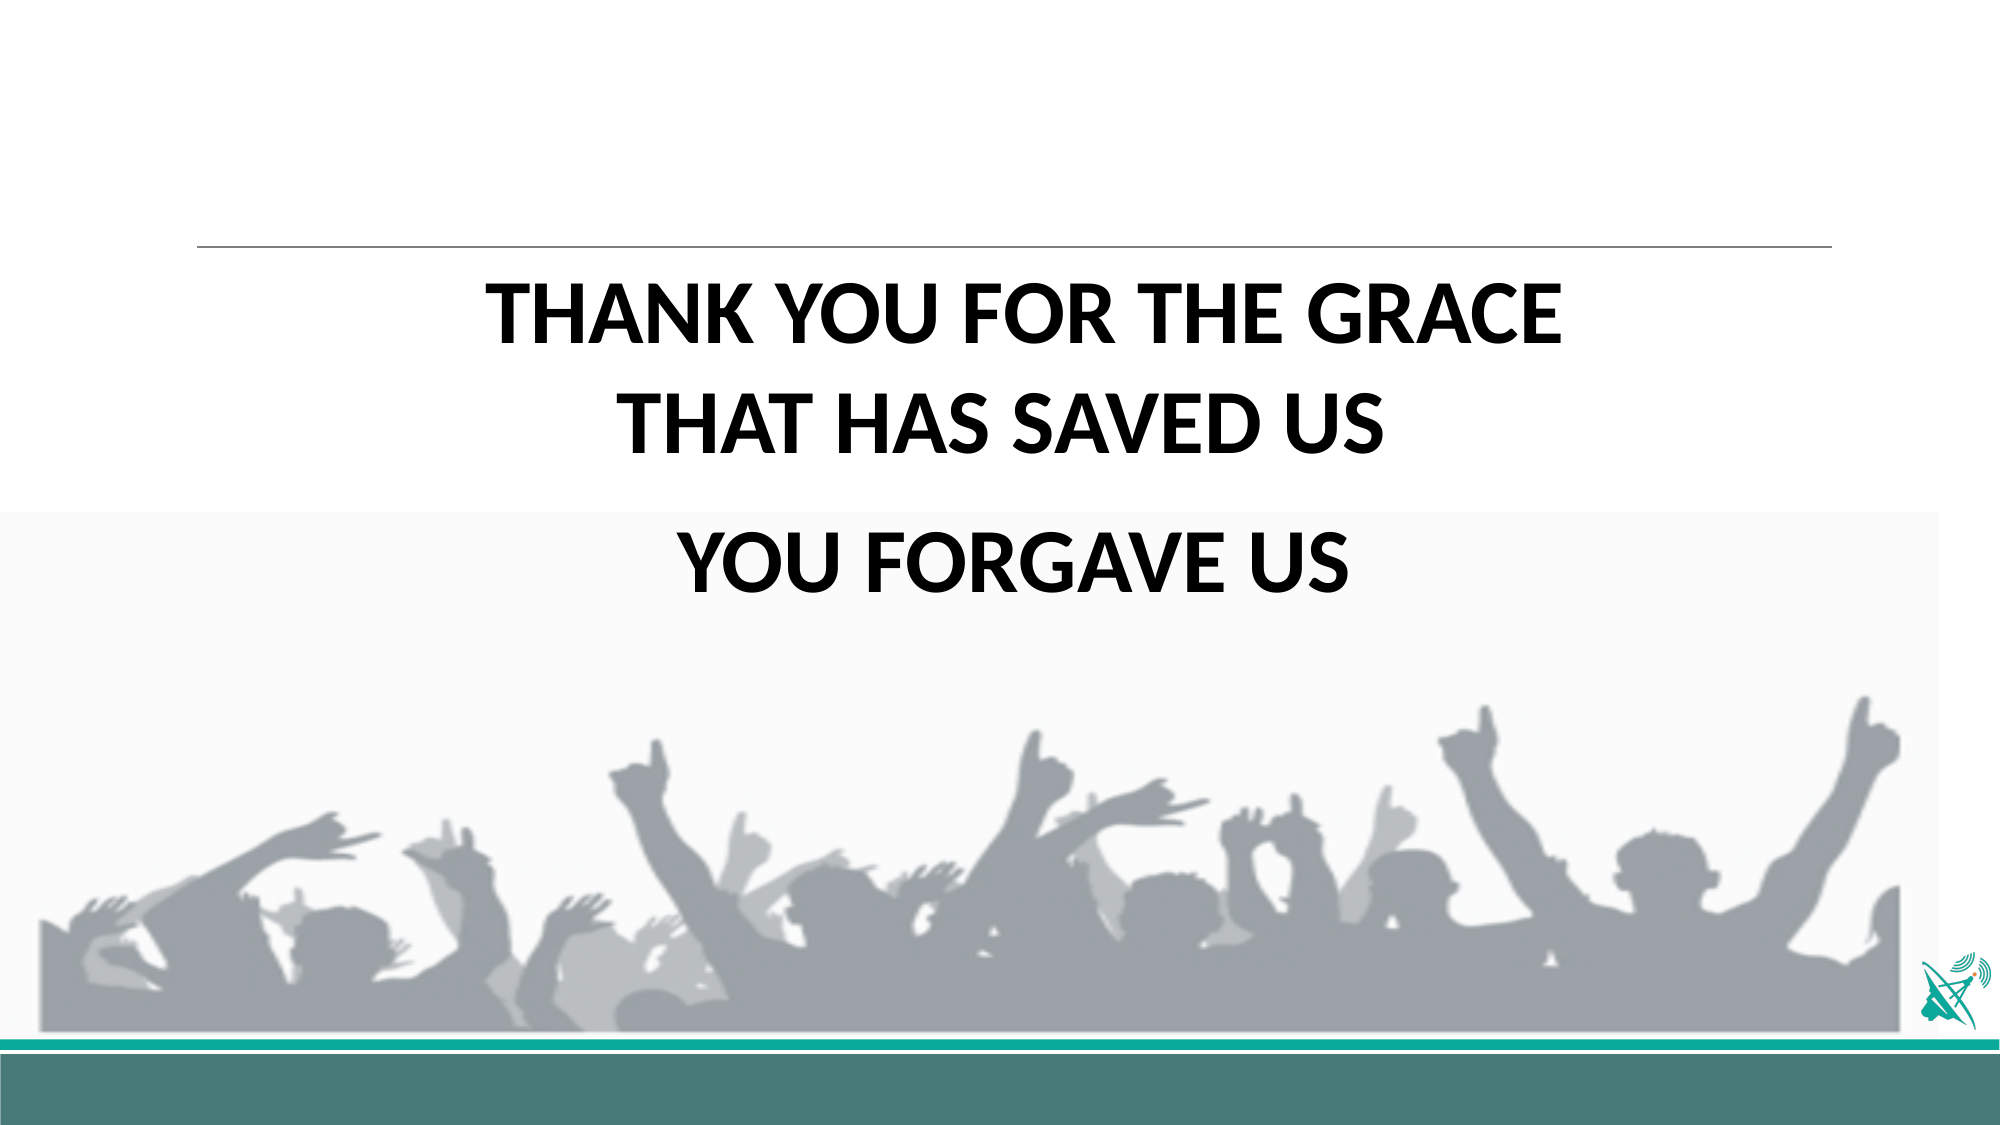

THANK YOU FOR THE GRACE
THAT HAS SAVED US
YOU FORGAVE US